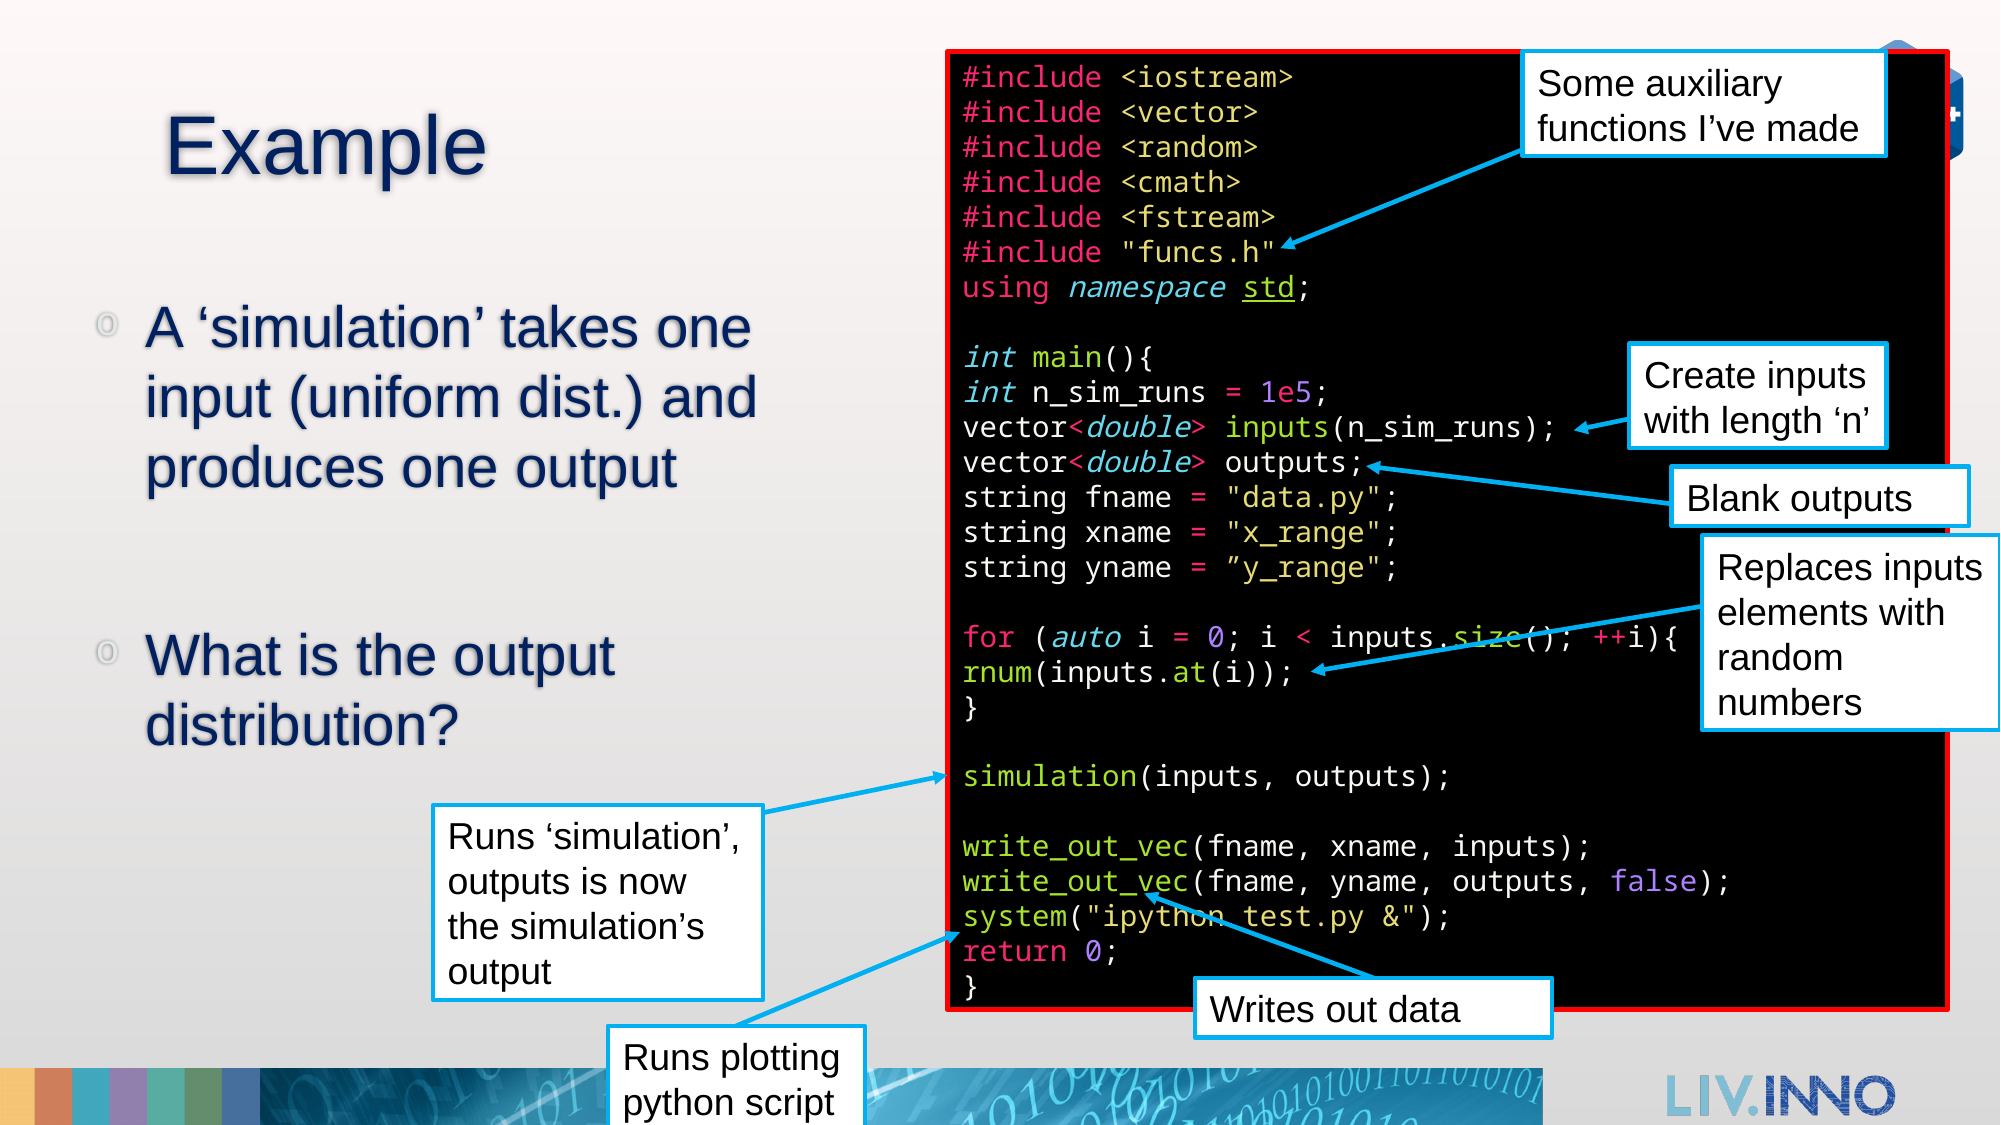

# Example
#include <iostream>
#include <vector>
#include <random>
#include <cmath>
#include <fstream>
#include "funcs.h"
using namespace std;
int main(){
int n_sim_runs = 1e5;
vector<double> inputs(n_sim_runs);
vector<double> outputs;
string fname = "data.py";
string xname = "x_range";
string yname = ”y_range";
for (auto i = 0; i < inputs.size(); ++i){
rnum(inputs.at(i));
}
simulation(inputs, outputs);
write_out_vec(fname, xname, inputs);
write_out_vec(fname, yname, outputs, false);
system("ipython test.py &");
return 0;
}
Some auxiliary functions I’ve made
A ‘simulation’ takes one input (uniform dist.) and produces one output

What is the output distribution?

Create inputs with length ‘n’
Blank outputs
Replaces inputs elements with random numbers
Runs ‘simulation’, outputs is now the simulation’s output
Writes out data
Runs plotting python script